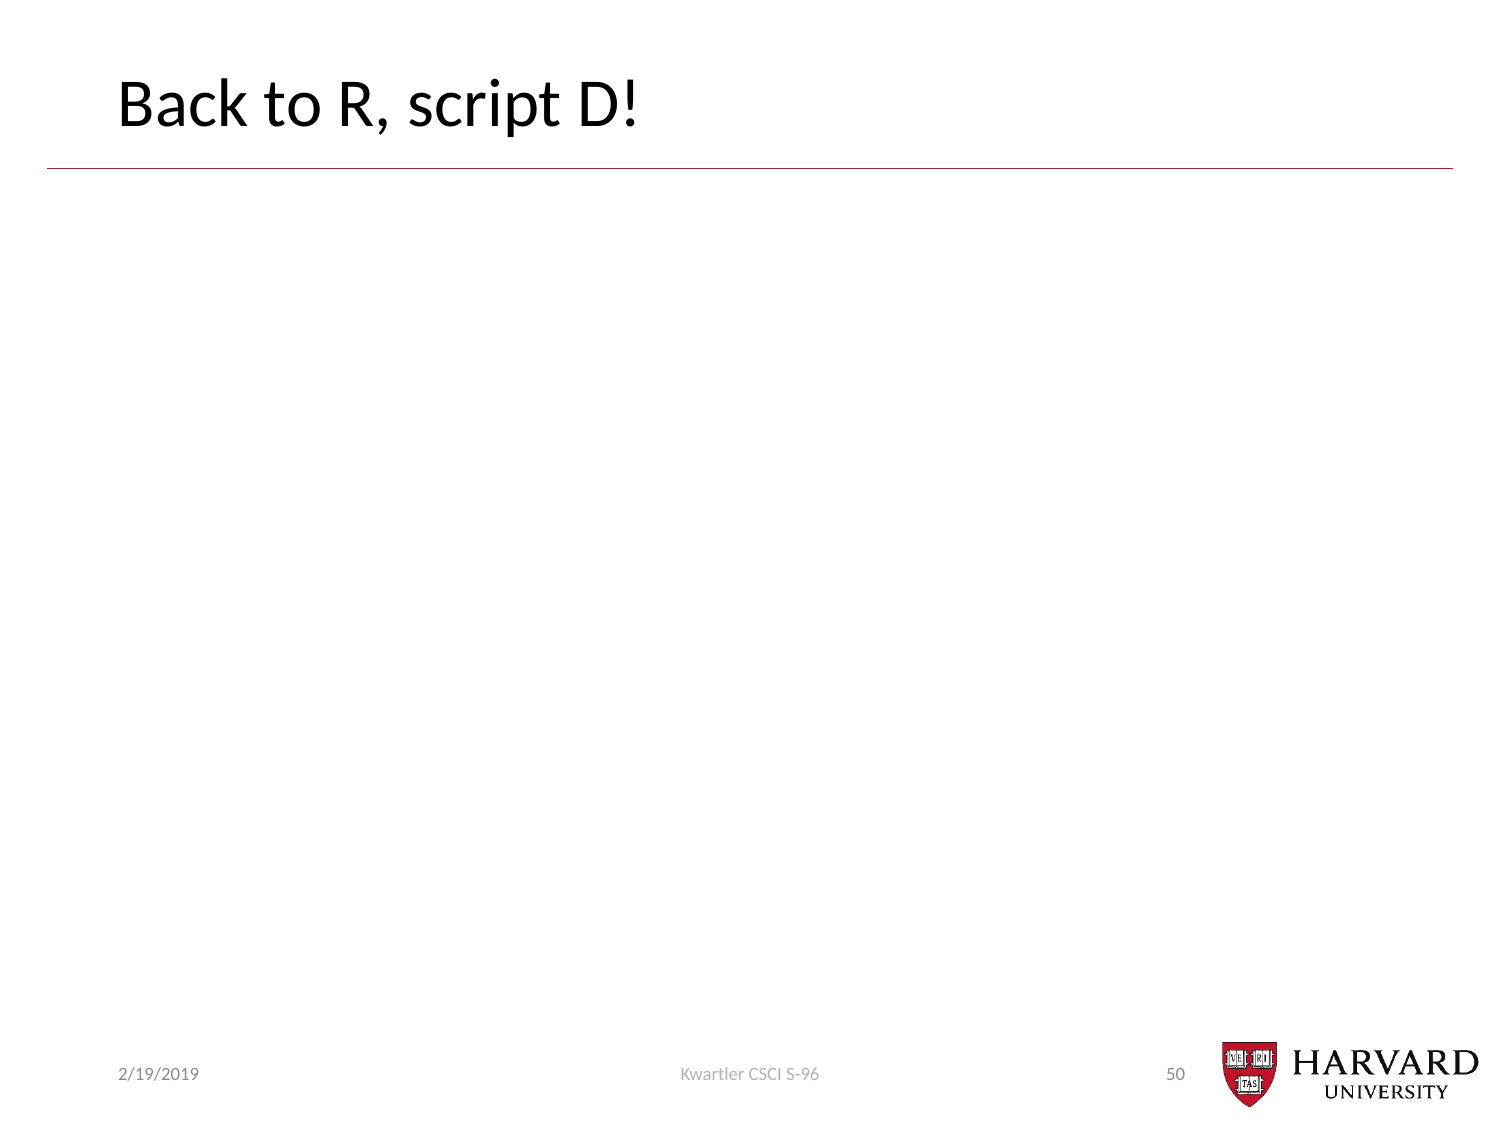

# Back to R, script D!
2/19/2019
Kwartler CSCI S-96
50